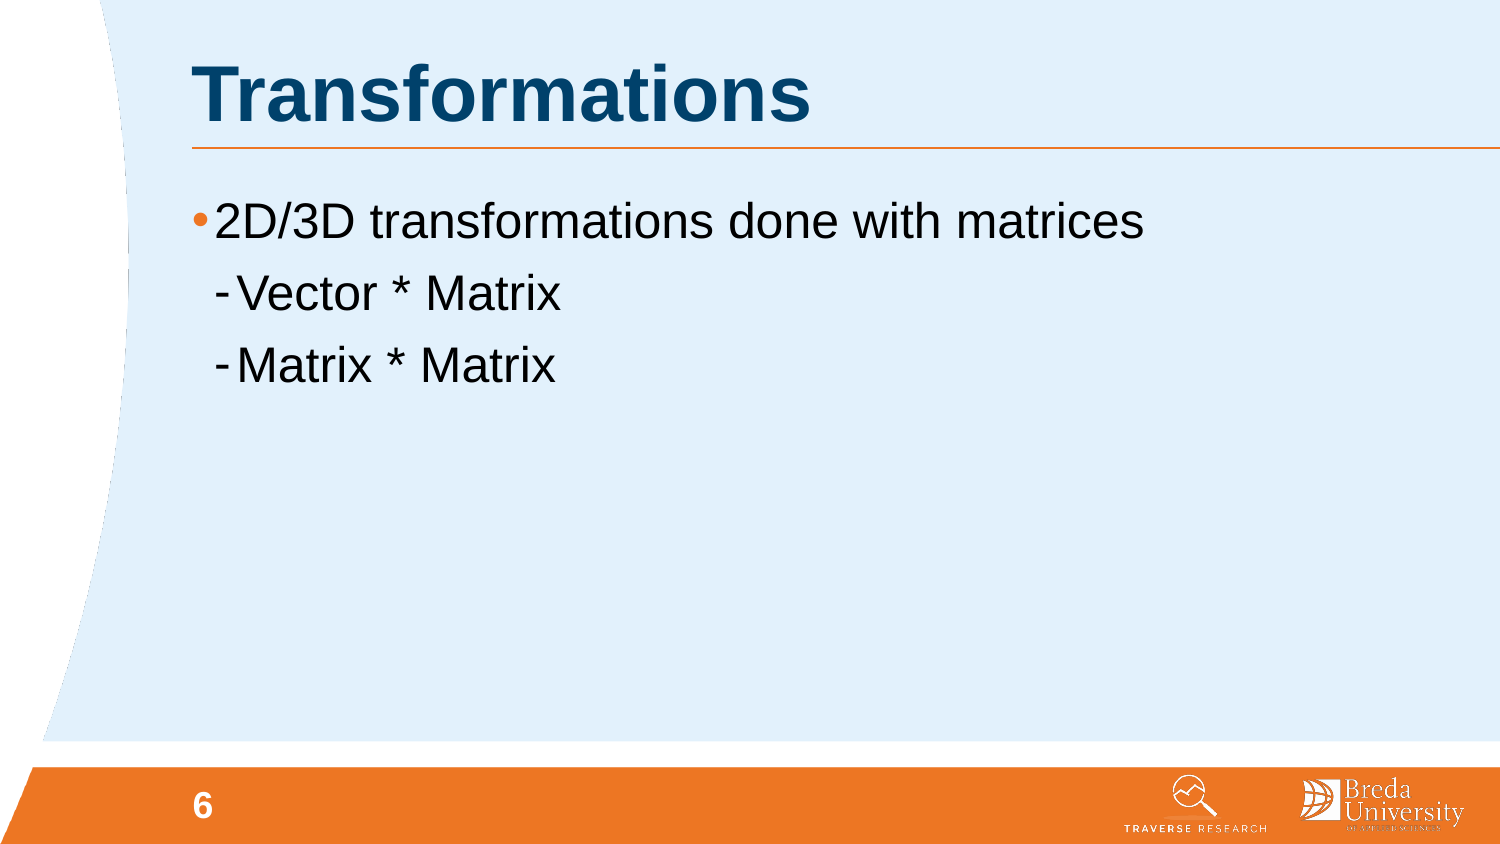

# Transformations
2D/3D transformations done with matrices
Vector * Matrix
Matrix * Matrix

6